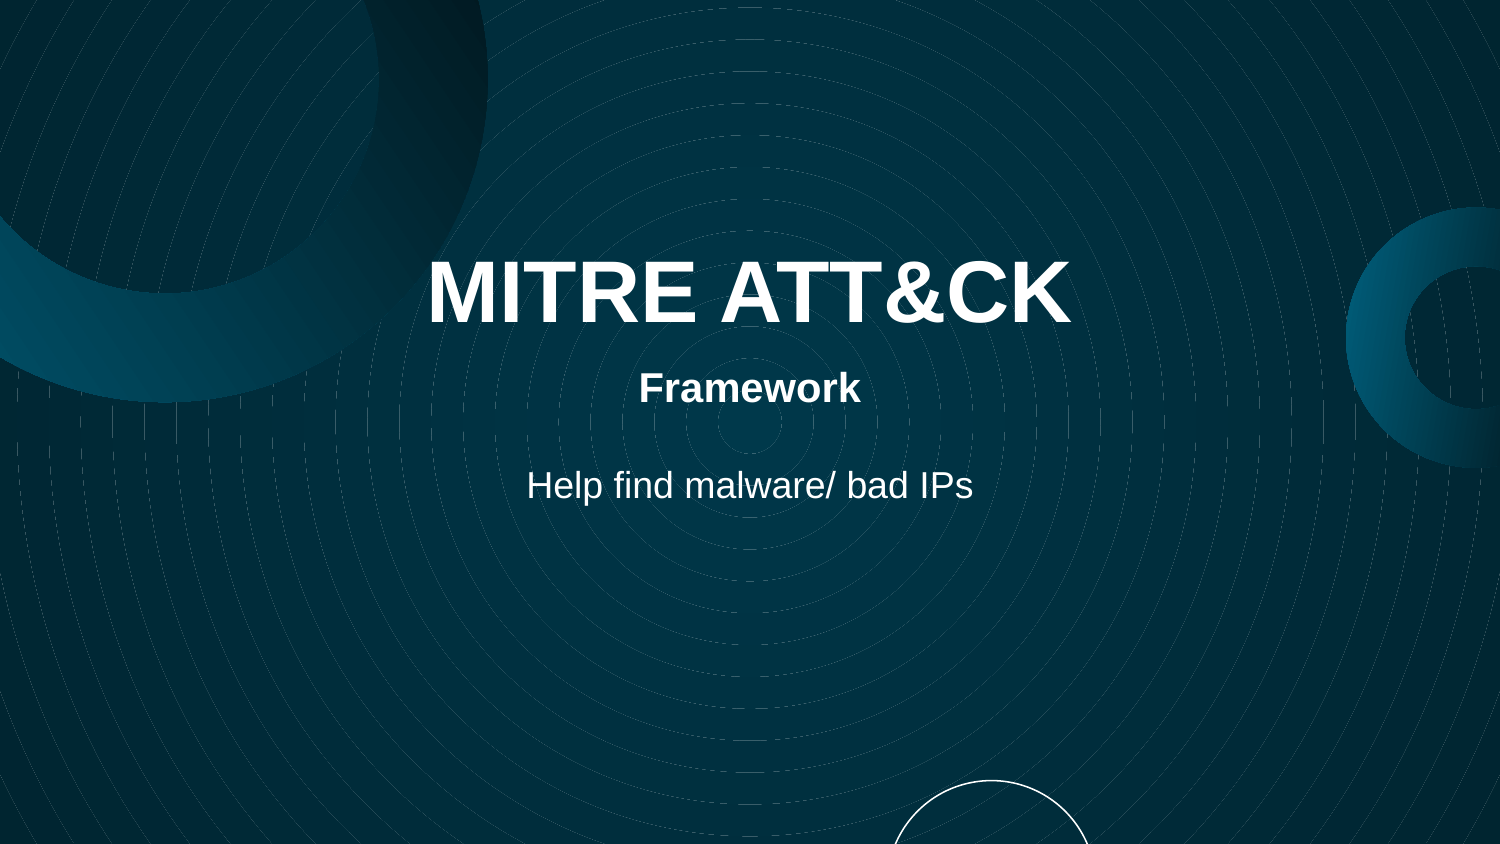

# MITRE ATT&CK
Framework

Help find malware/ bad IPs